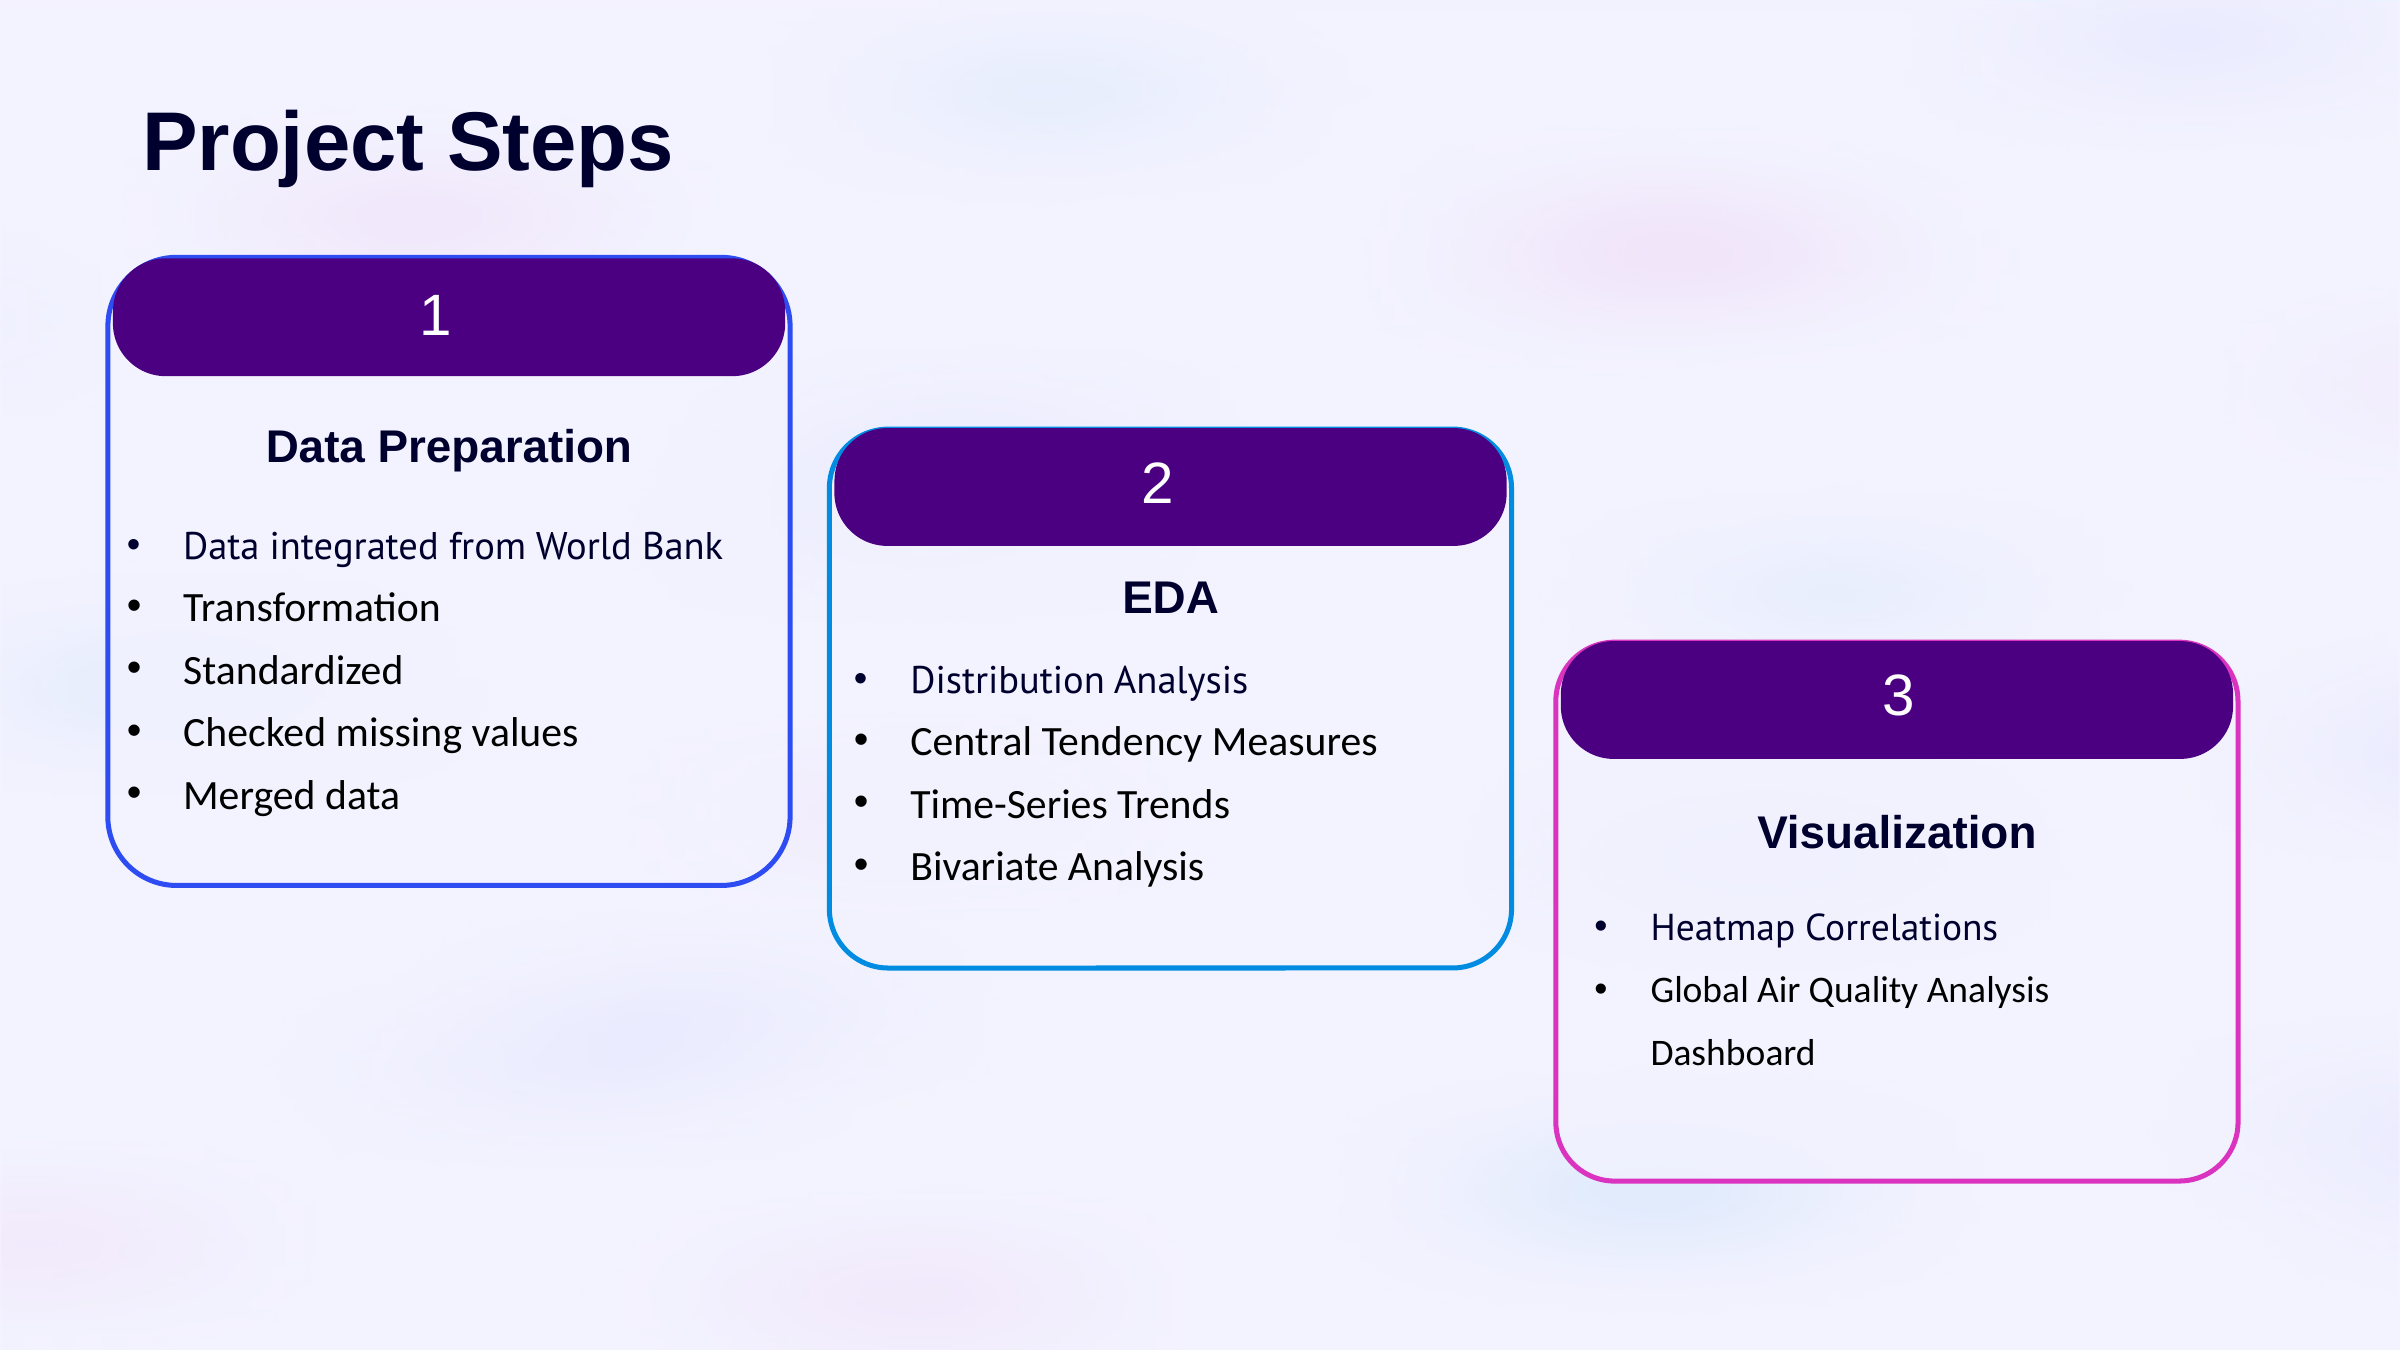

Project Steps

1
Data Preparation

2

Data integrated from World Bank
Transformation
Standardized
Checked missing values
Merged data
EDA
Distribution Analysis
Central Tendency Measures
Time-Series Trends
Bivariate Analysis

3

Visualization
Heatmap Correlations
Global Air Quality Analysis Dashboard